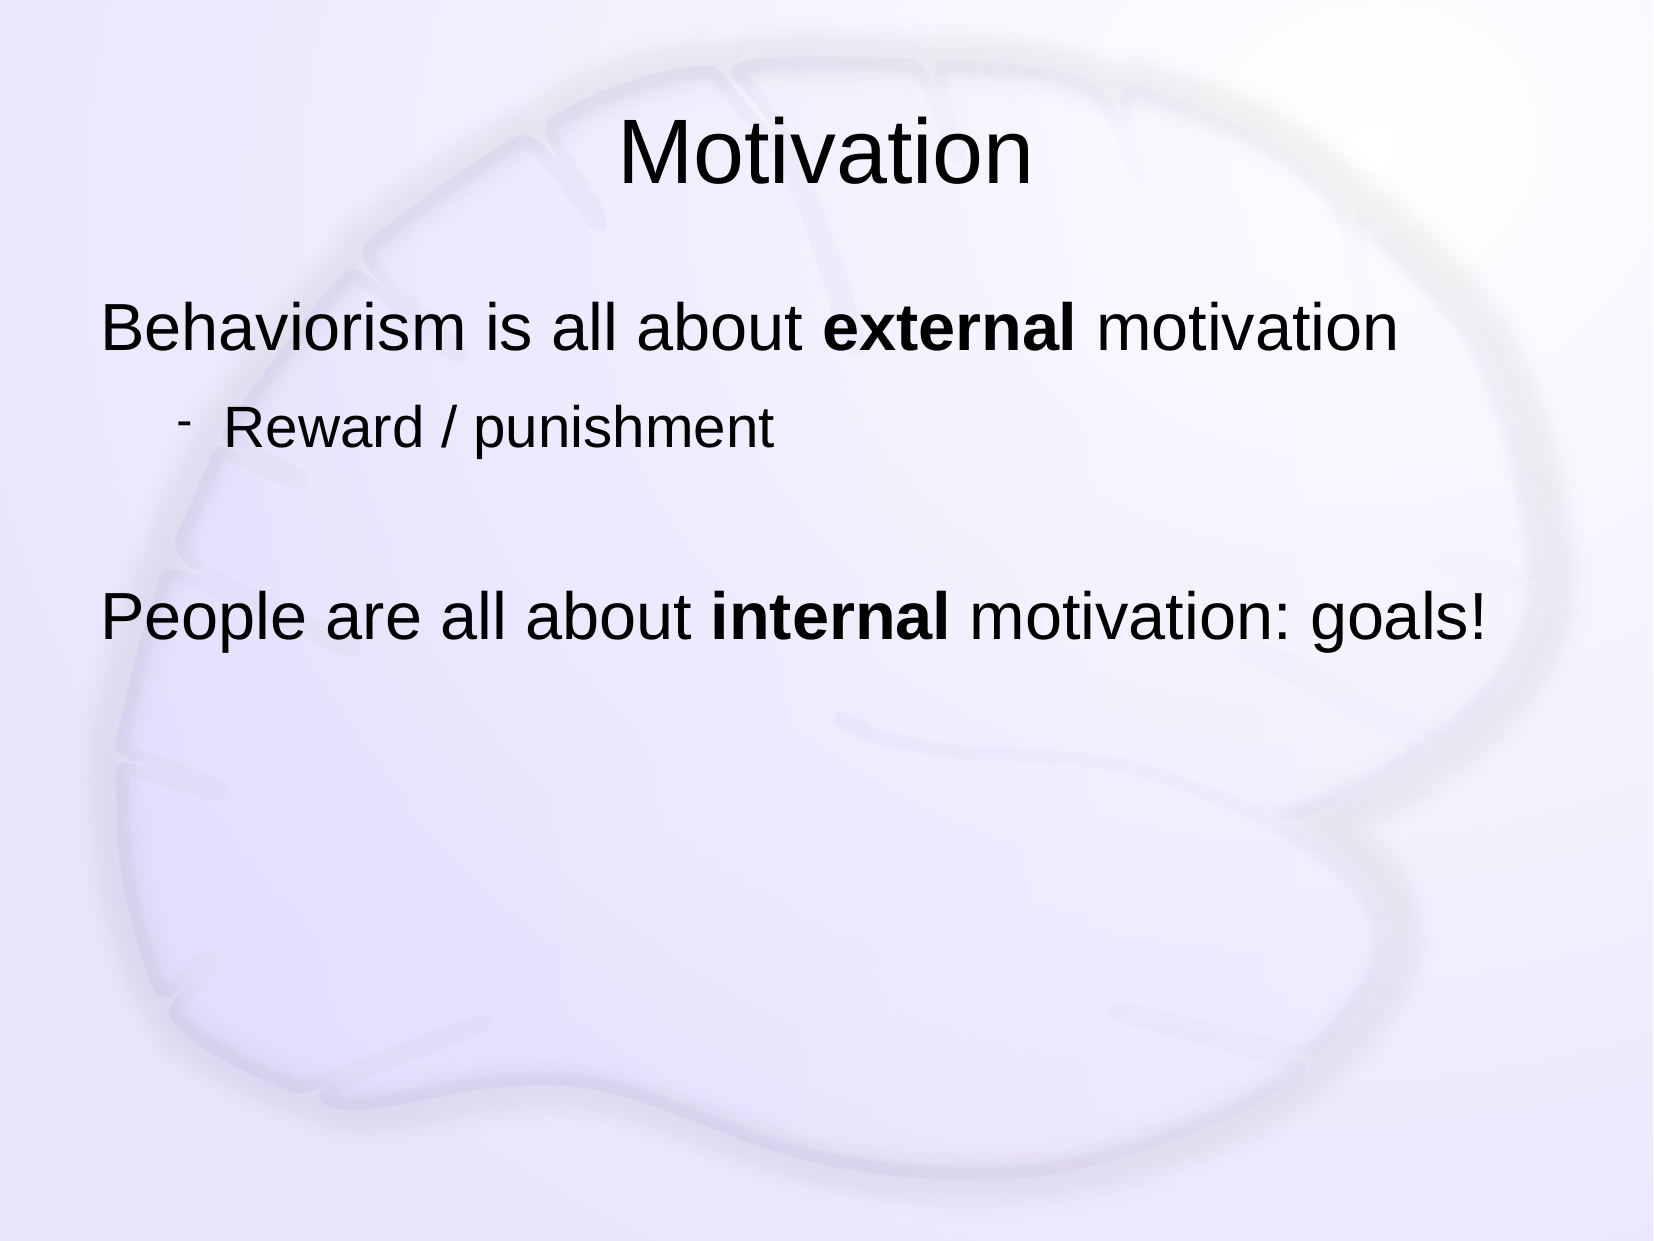

# Motivation
Behaviorism is all about external motivation
Reward / punishment

People are all about internal motivation: goals!